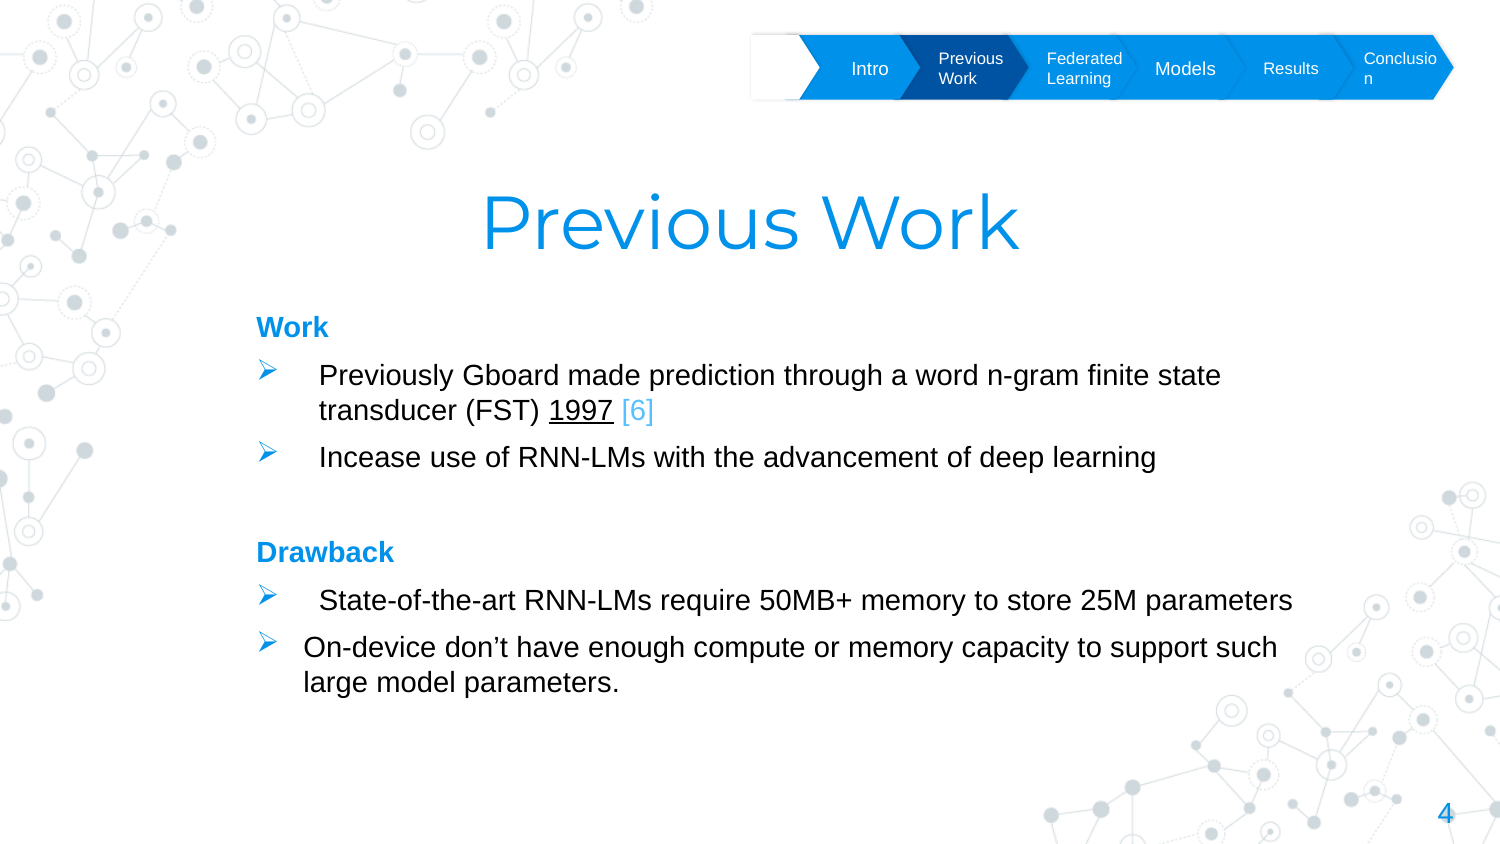

Intro
Previous
Work
Federated
Learning
Models
Results
Conclusion
Previous Work
Work
Previously Gboard made prediction through a word n-gram finite state transducer (FST) 1997 [6]
Incease use of RNN-LMs with the advancement of deep learning

Drawback
State-of-the-art RNN-LMs require 50MB+ memory to store 25M parameters
On-device don’t have enough compute or memory capacity to support such large model parameters.

4